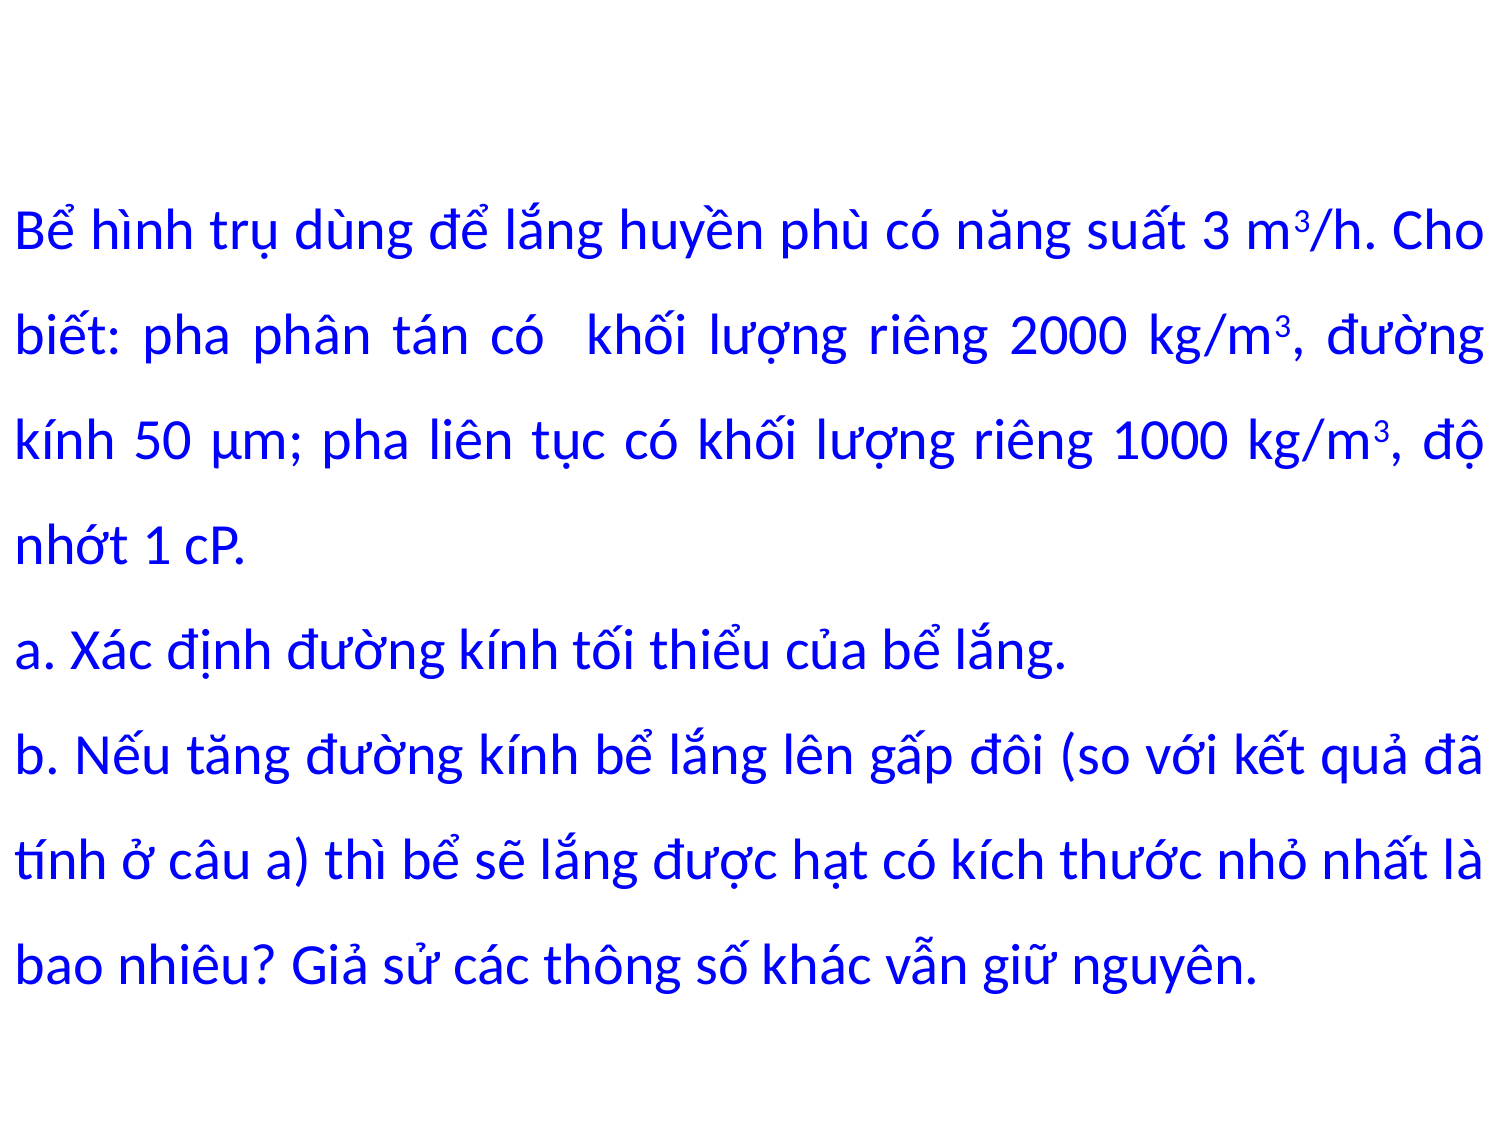

Bể hình trụ dùng để lắng huyền phù có năng suất 3 m3/h. Cho biết: pha phân tán có  khối lượng riêng 2000 kg/m3, đường kính 50 µm; pha liên tục có khối lượng riêng 1000 kg/m3, độ nhớt 1 cP.
a. Xác định đường kính tối thiểu của bể lắng.
b. Nếu tăng đường kính bể lắng lên gấp đôi (so với kết quả đã tính ở câu a) thì bể sẽ lắng được hạt có kích thước nhỏ nhất là bao nhiêu? Giả sử các thông số khác vẫn giữ nguyên.